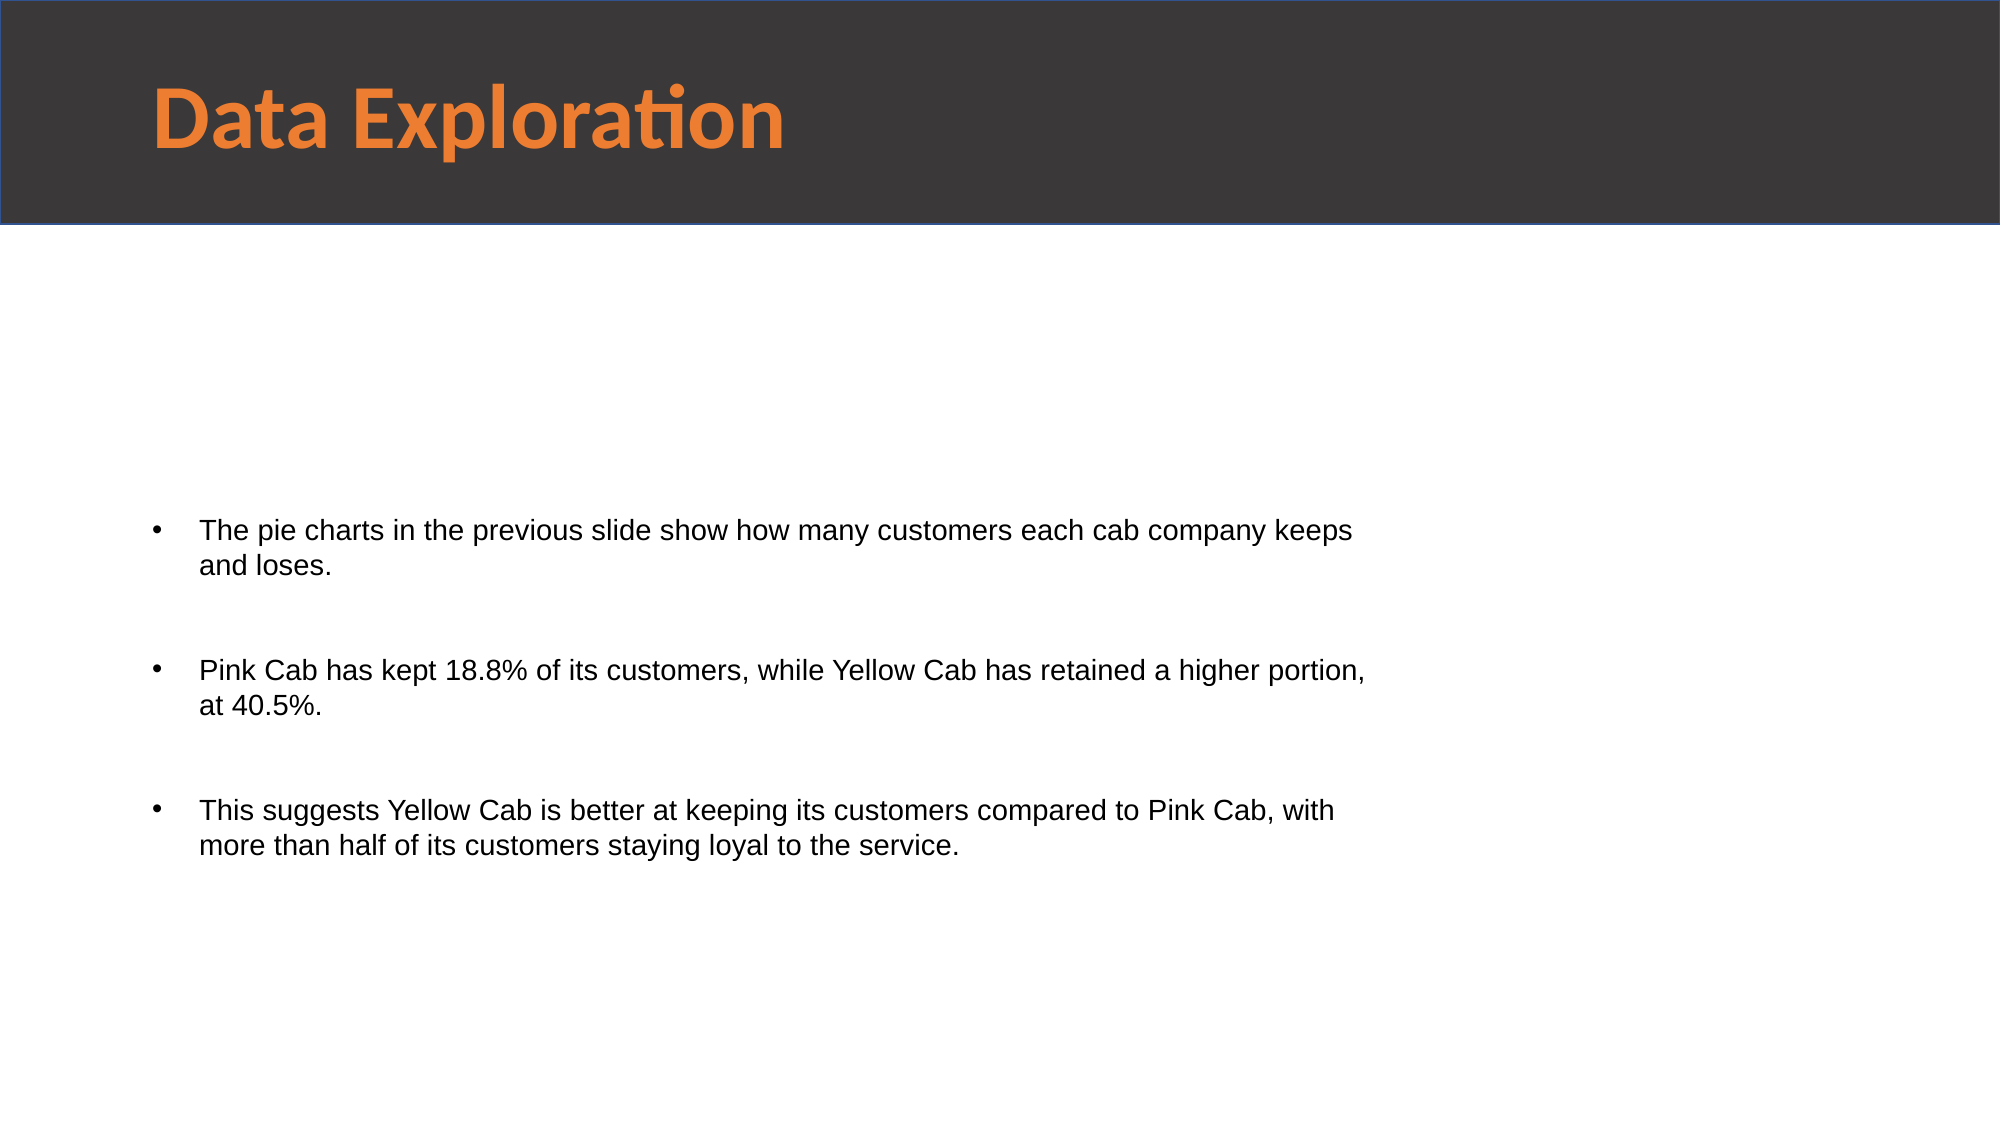

# Data Exploration
The pie charts in the previous slide show how many customers each cab company keeps and loses.

Pink Cab has kept 18.8% of its customers, while Yellow Cab has retained a higher portion, at 40.5%.

This suggests Yellow Cab is better at keeping its customers compared to Pink Cab, with more than half of its customers staying loyal to the service.